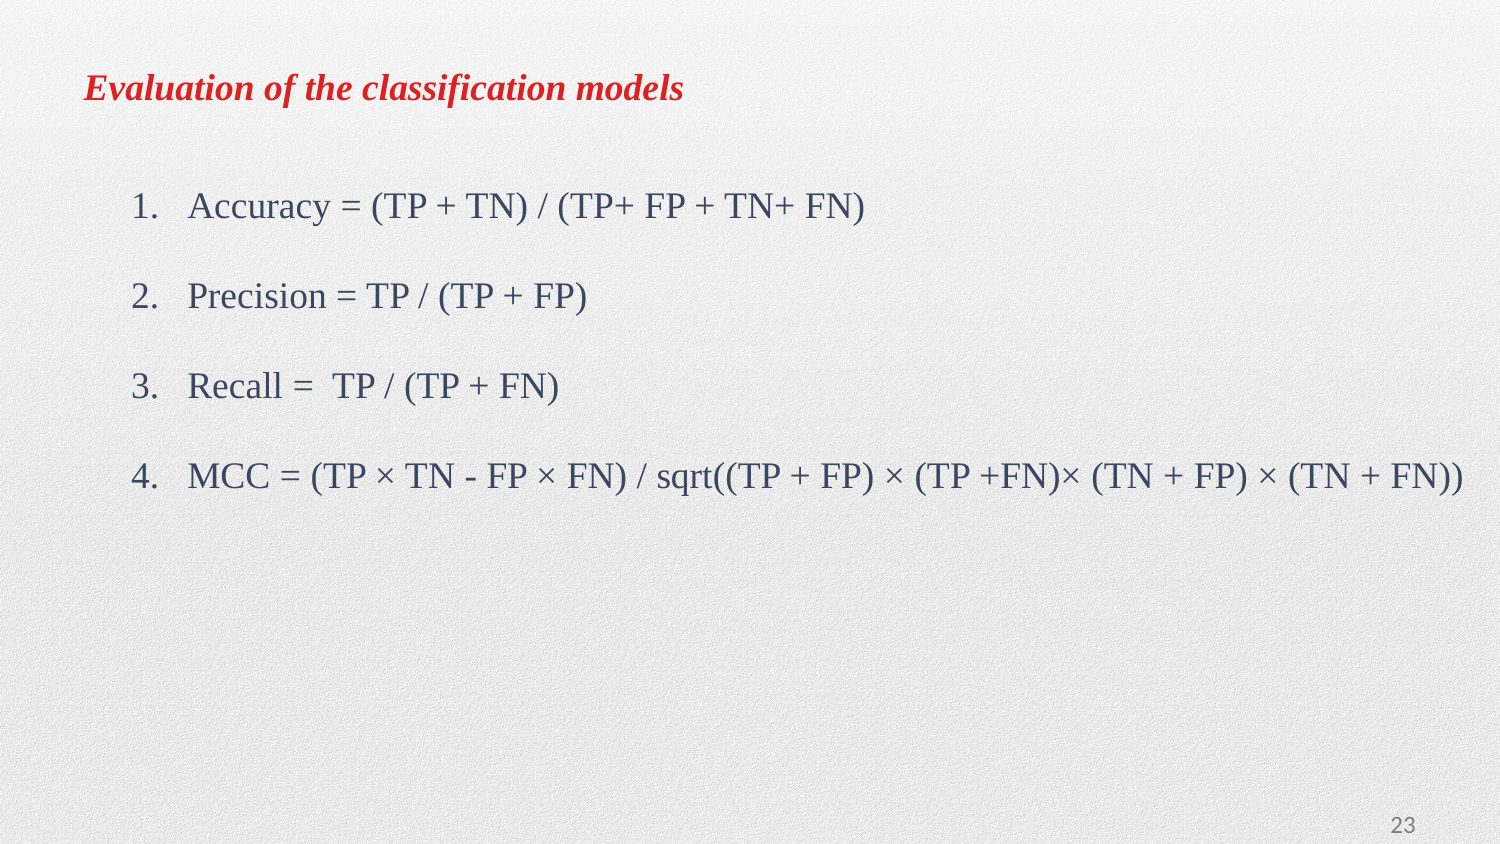

Evaluation of the classification models

Accuracy = (TP + TN) / (TP+ FP + TN+ FN)

Precision = TP / (TP + FP)

Recall =  TP / (TP + FN)

MCC = (TP × TN - FP × FN) / sqrt((TP + FP) × (TP +FN)× (TN + FP) × (TN + FN))

23